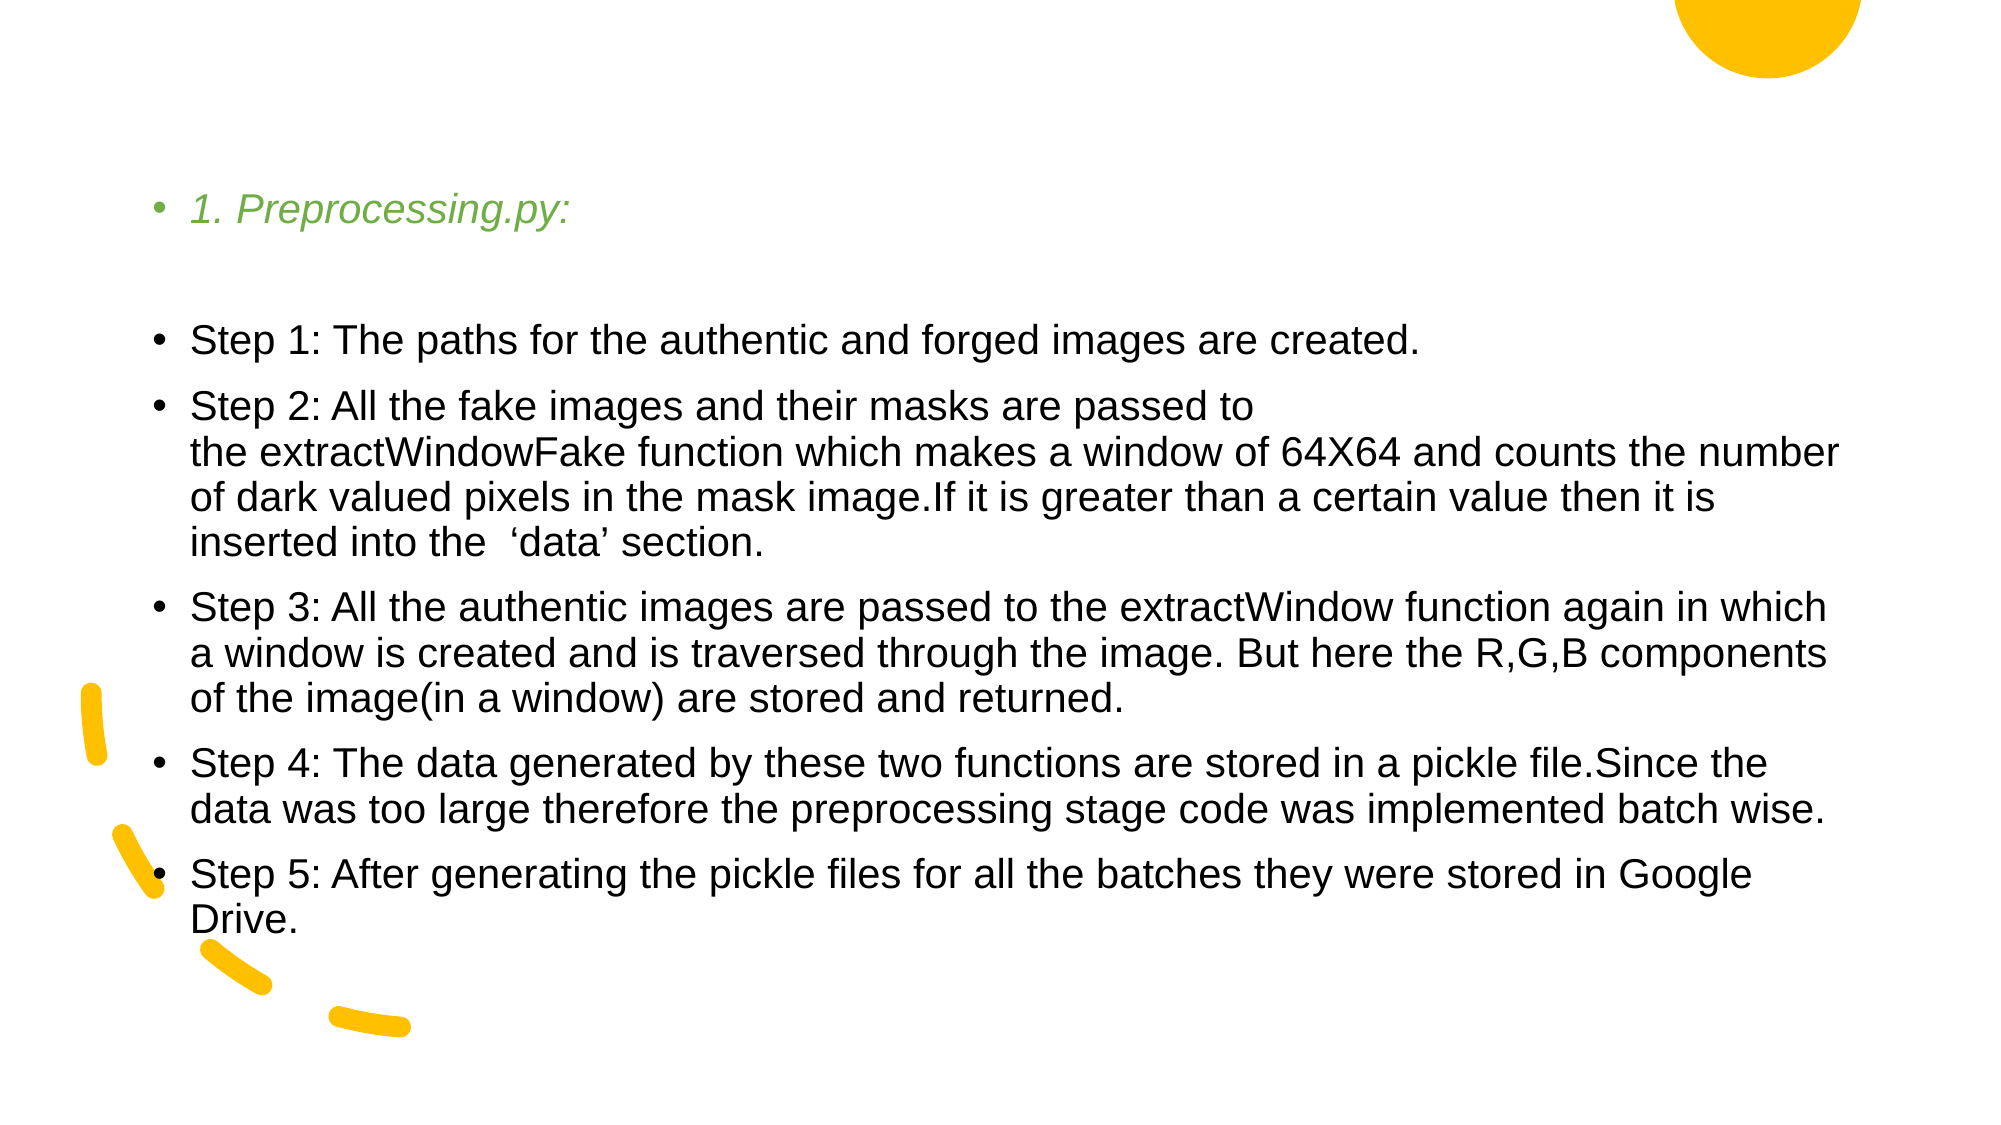

1. Preprocessing.py:

Step 1: The paths for the authentic and forged images are created.
Step 2: All the fake images and their masks are passed to the extractWindowFake function which makes a window of 64X64 and counts the number of dark valued pixels in the mask image.If it is greater than a certain value then it is inserted into the  ‘data’ section.
Step 3: All the authentic images are passed to the extractWindow function again in which a window is created and is traversed through the image. But here the R,G,B components of the image(in a window) are stored and returned.
Step 4: The data generated by these two functions are stored in a pickle file.Since the data was too large therefore the preprocessing stage code was implemented batch wise.
Step 5: After generating the pickle files for all the batches they were stored in Google Drive.

14